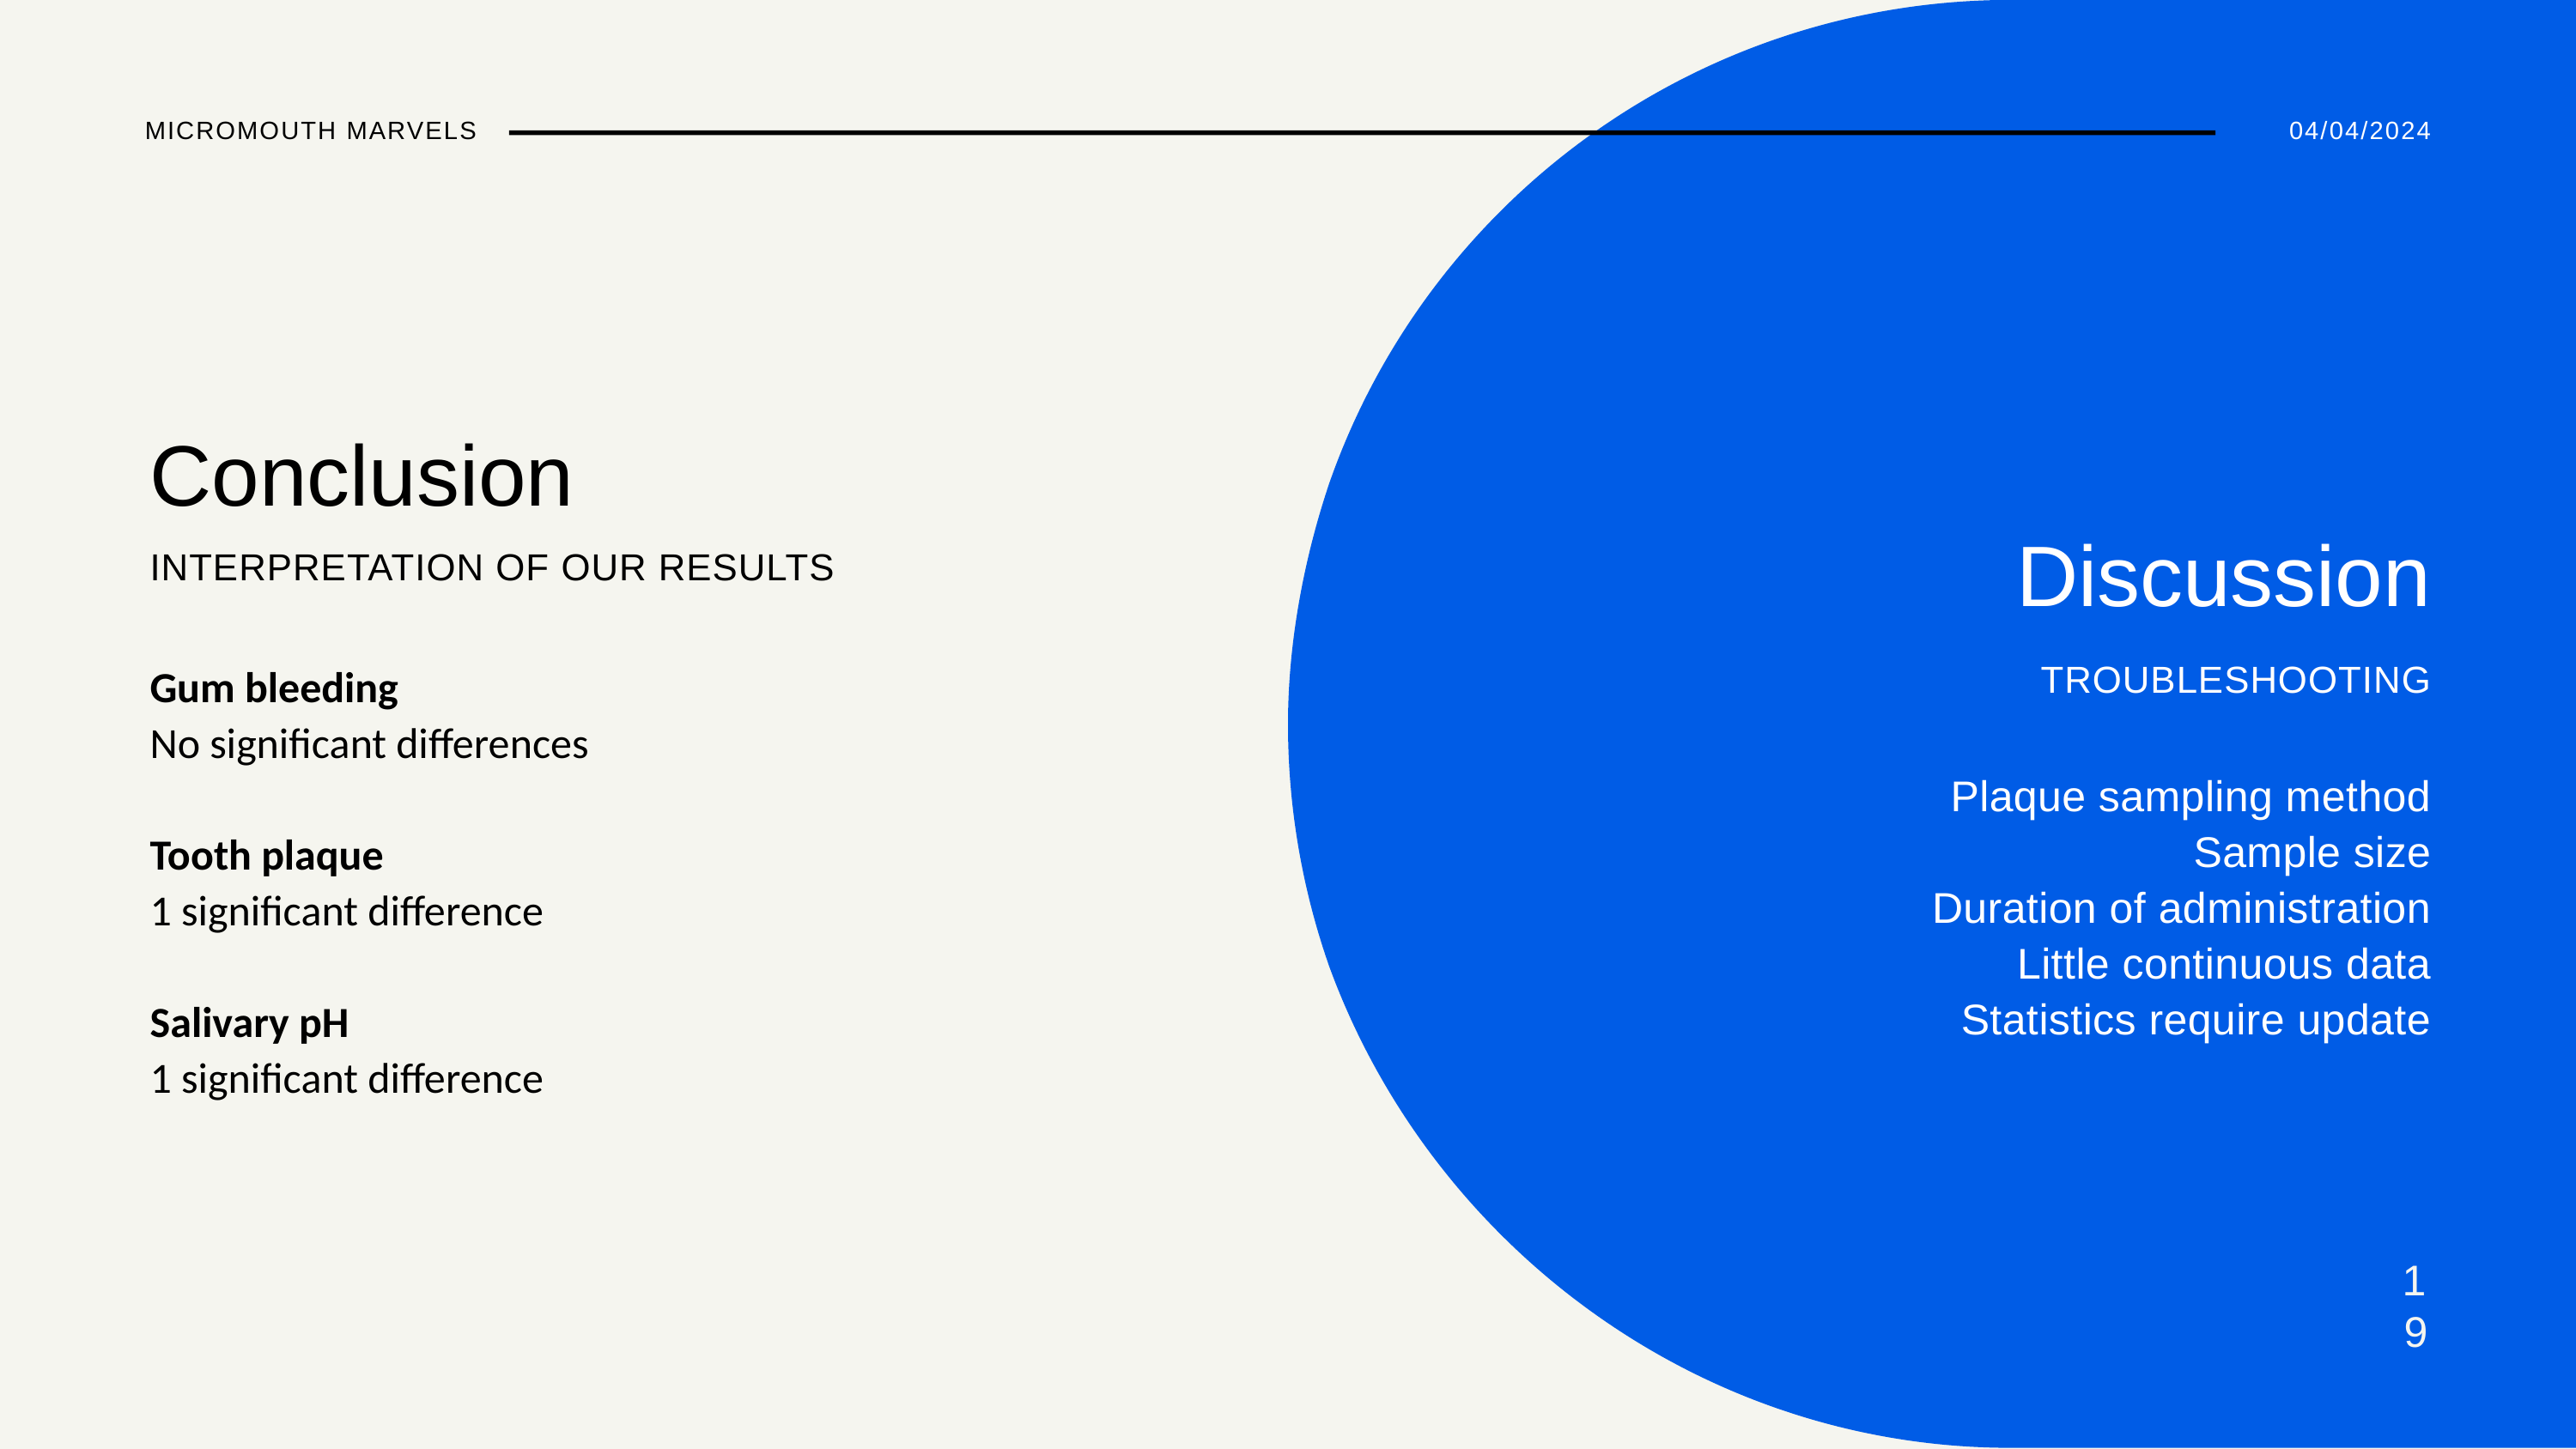

MICROMOUTH MARVELS
04/04/2024
Conclusion
Discussion
INTERPRETATION OF OUR RESULTS
Gum bleeding
No significant differences

Tooth plaque
1 significant difference

Salivary pH
1 significant difference
TROUBLESHOOTING
Plaque sampling method
Sample size
Duration of administration
Little continuous data
Statistics require update
19